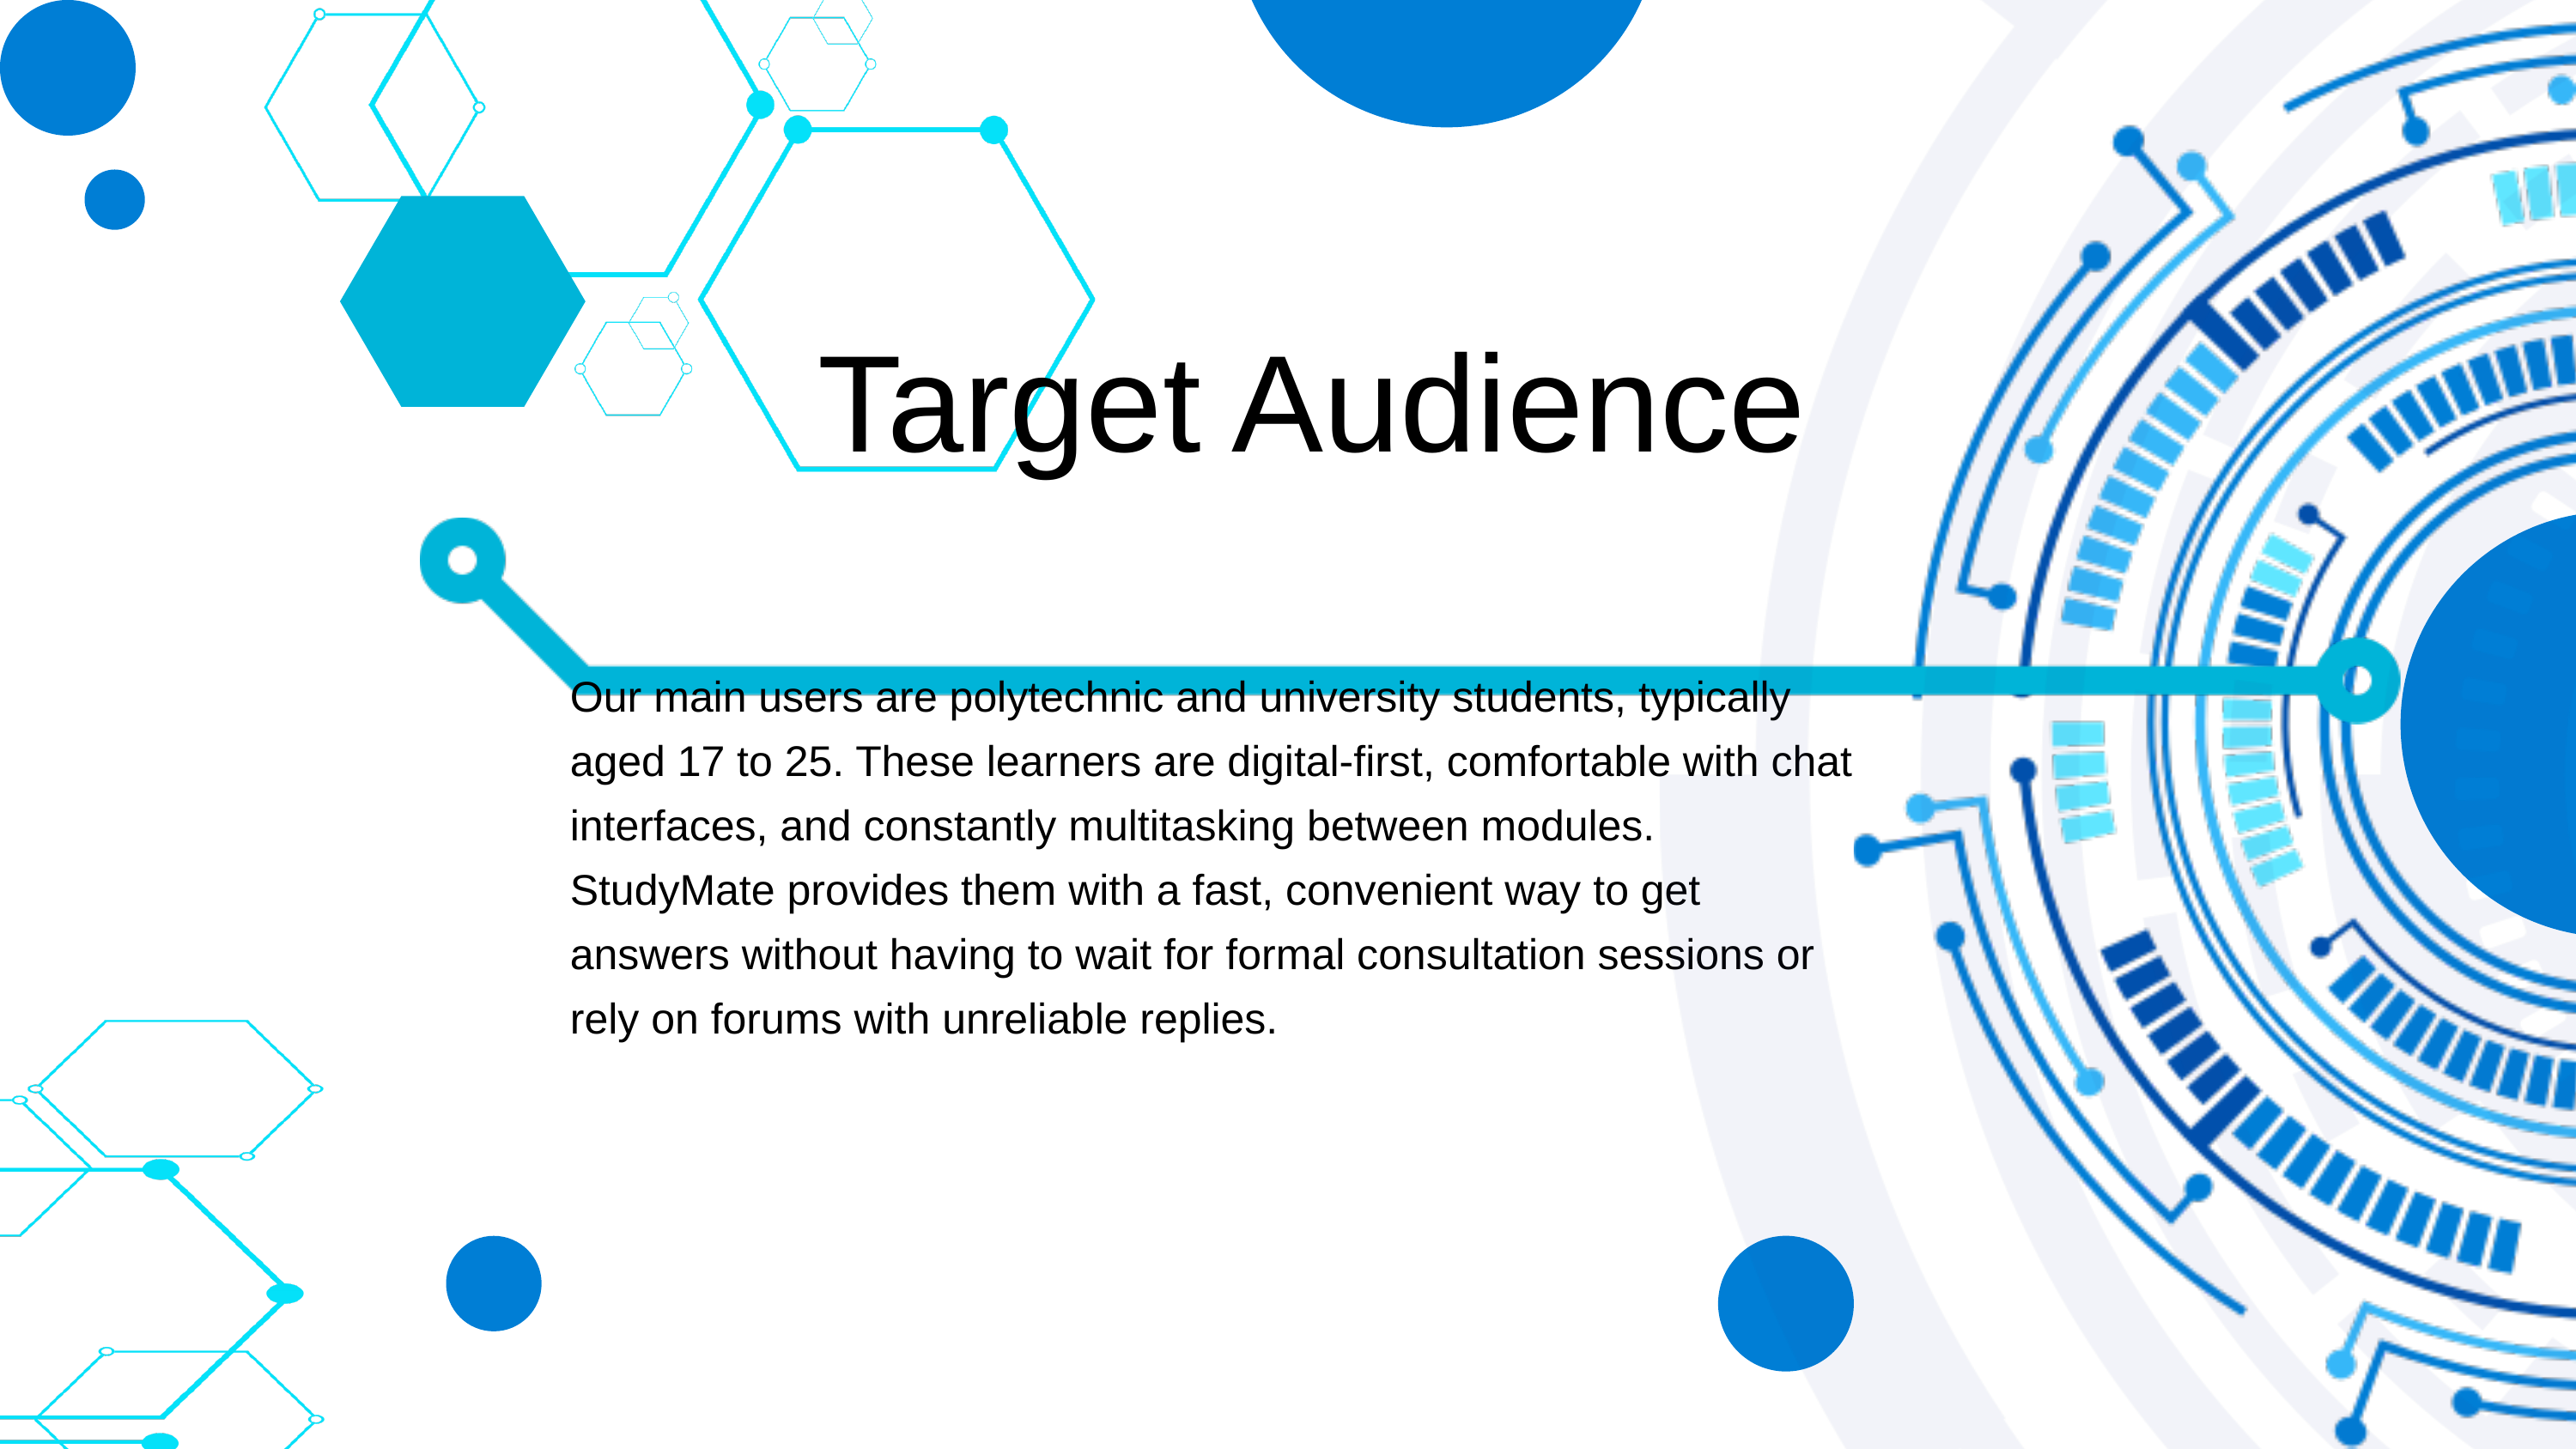

Target Audience

Our main users are polytechnic and university students, typically aged 17 to 25. These learners are digital-first, comfortable with chat interfaces, and constantly multitasking between modules. StudyMate provides them with a fast, convenient way to get answers without having to wait for formal consultation sessions or rely on forums with unreliable replies.